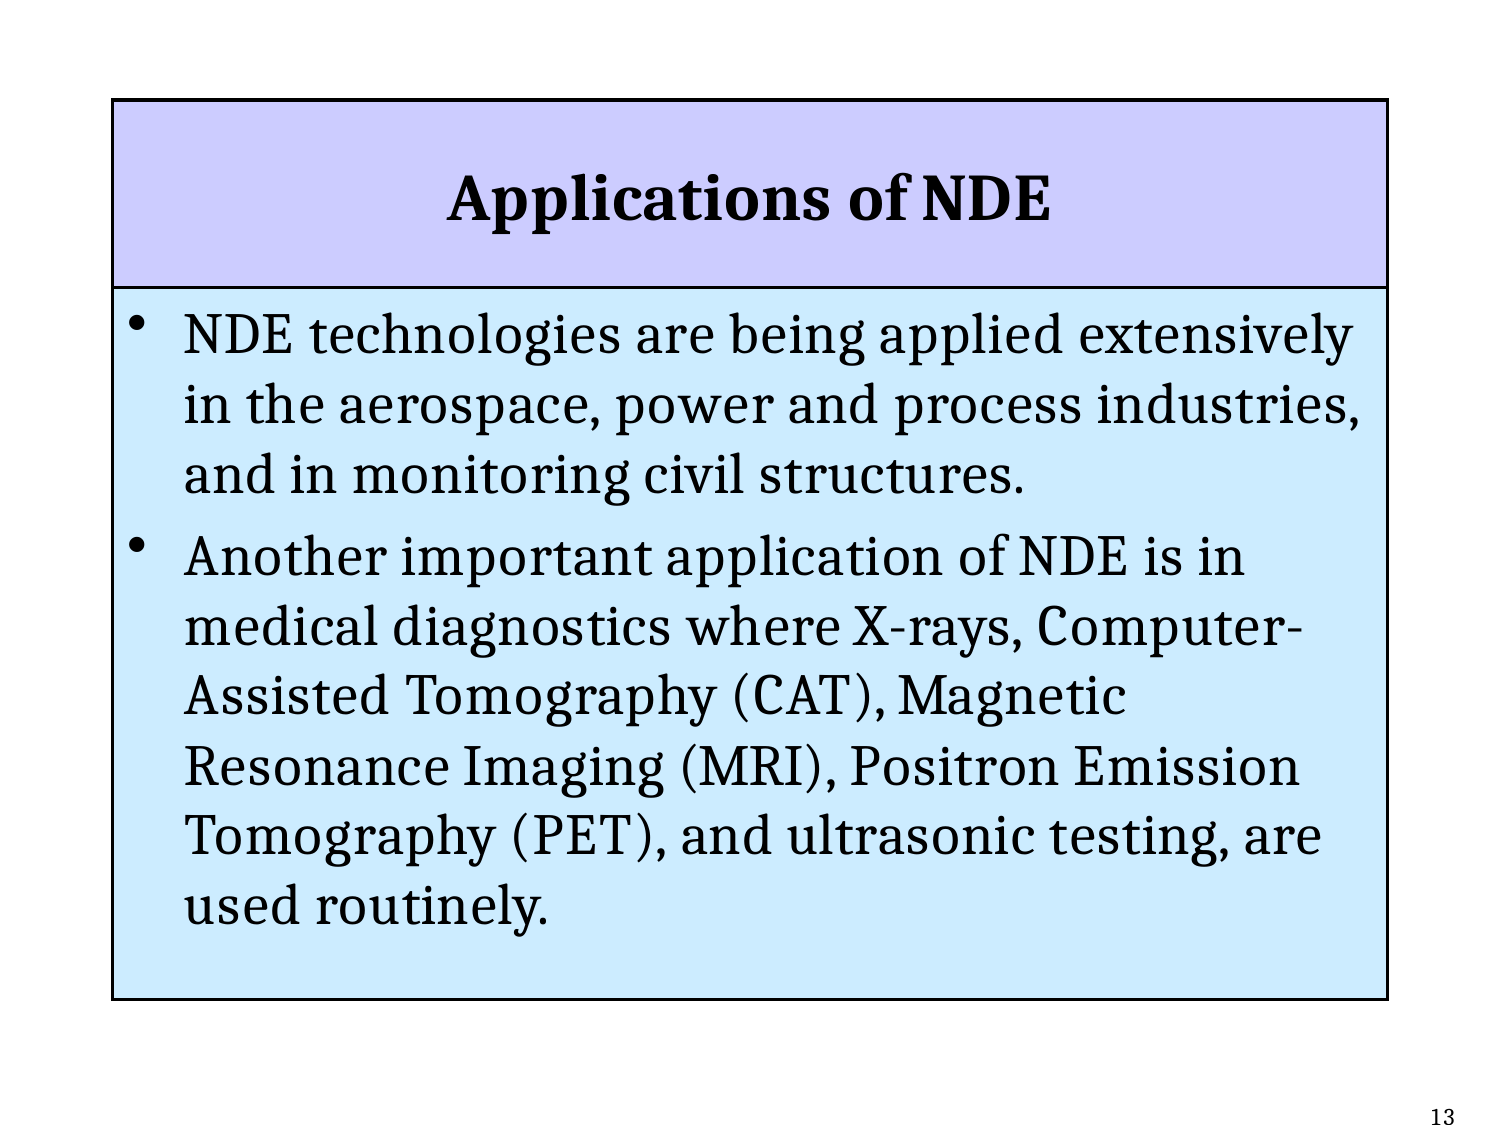

# Applications of NDE
NDE technologies are being applied extensively in the aerospace, power and process industries, and in monitoring civil structures.
Another important application of NDE is in medical diagnostics where X-rays, Computer-Assisted Tomography (CAT), Magnetic Resonance Imaging (MRI), Positron Emission Tomography (PET), and ultrasonic testing, are used routinely.

13